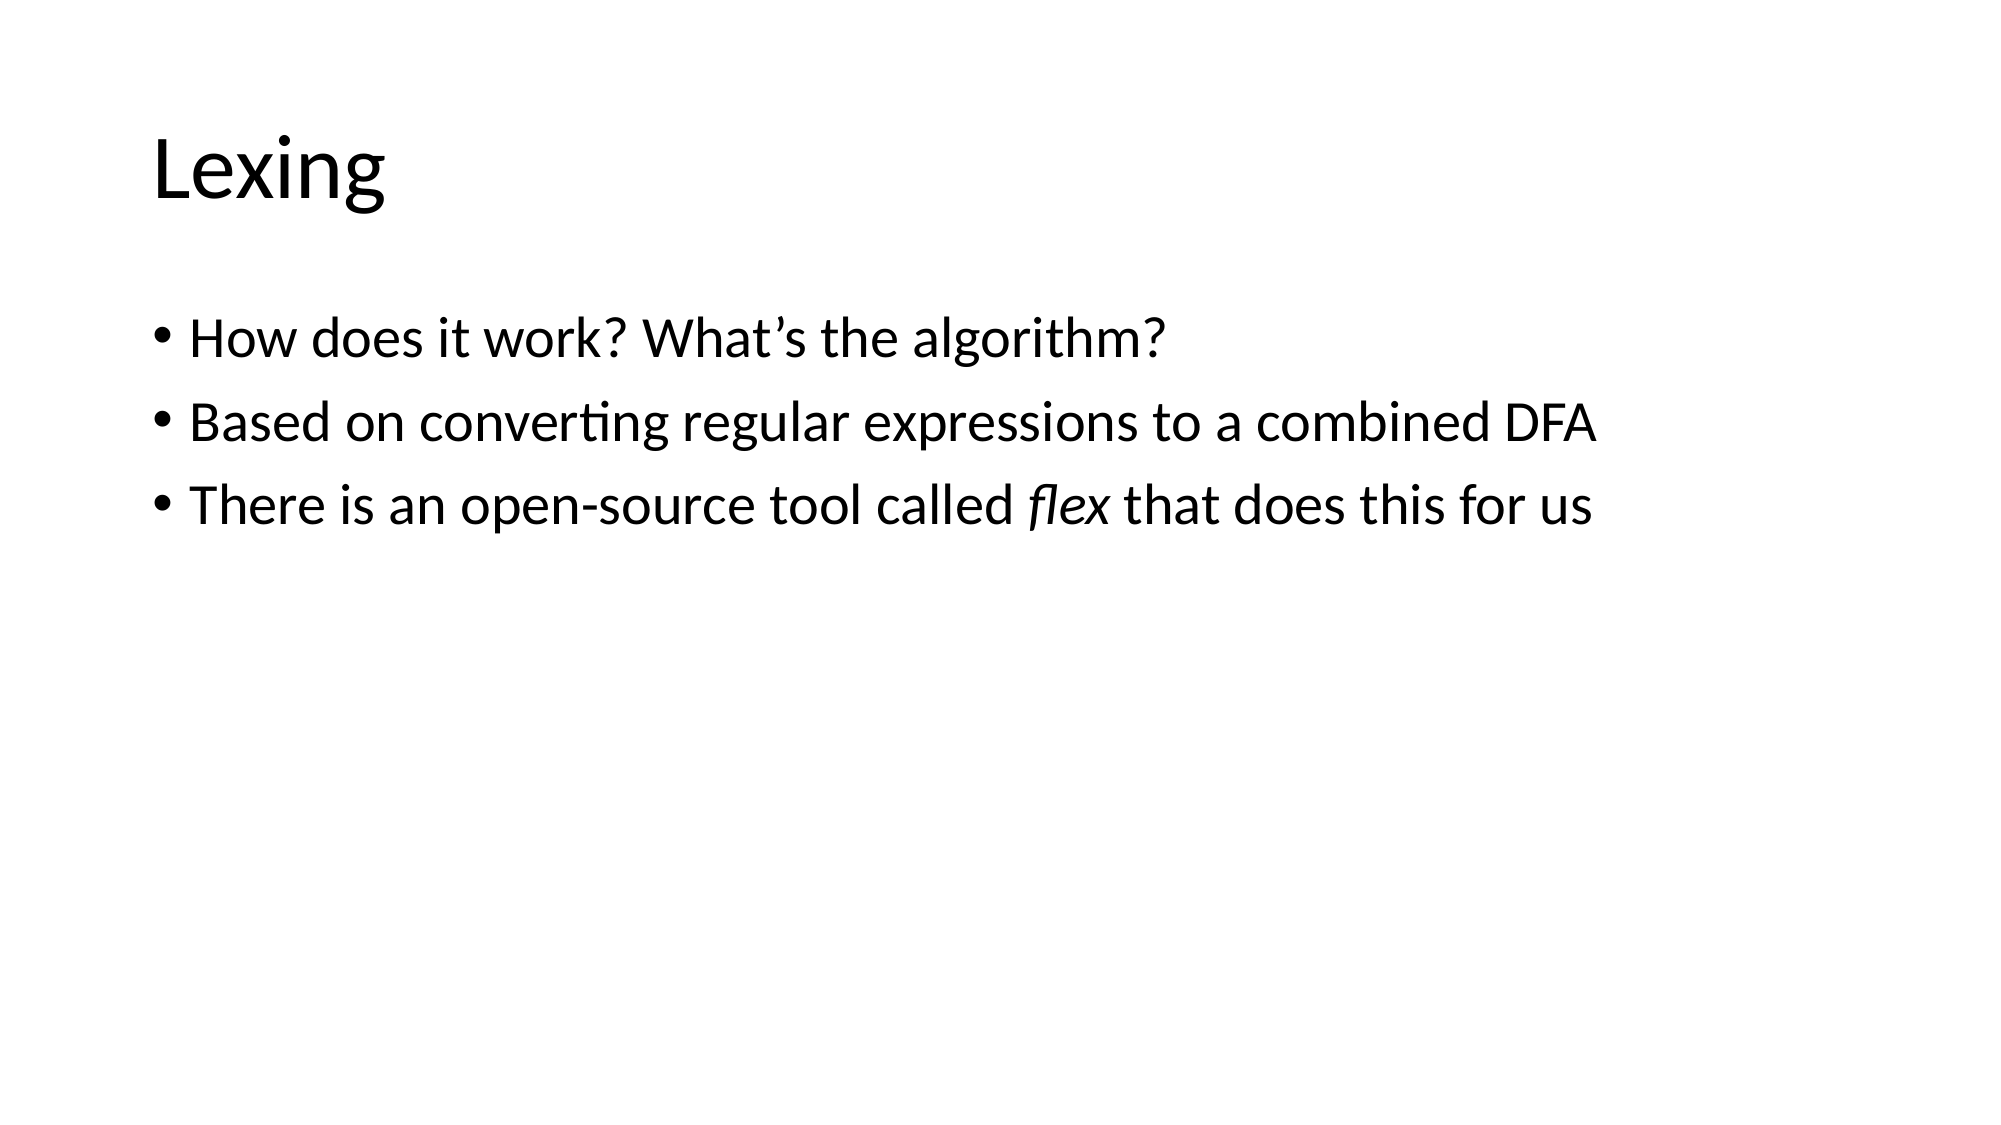

# Lexing
How does it work? What’s the algorithm?
Based on converting regular expressions to a combined DFA
There is an open-source tool called flex that does this for us